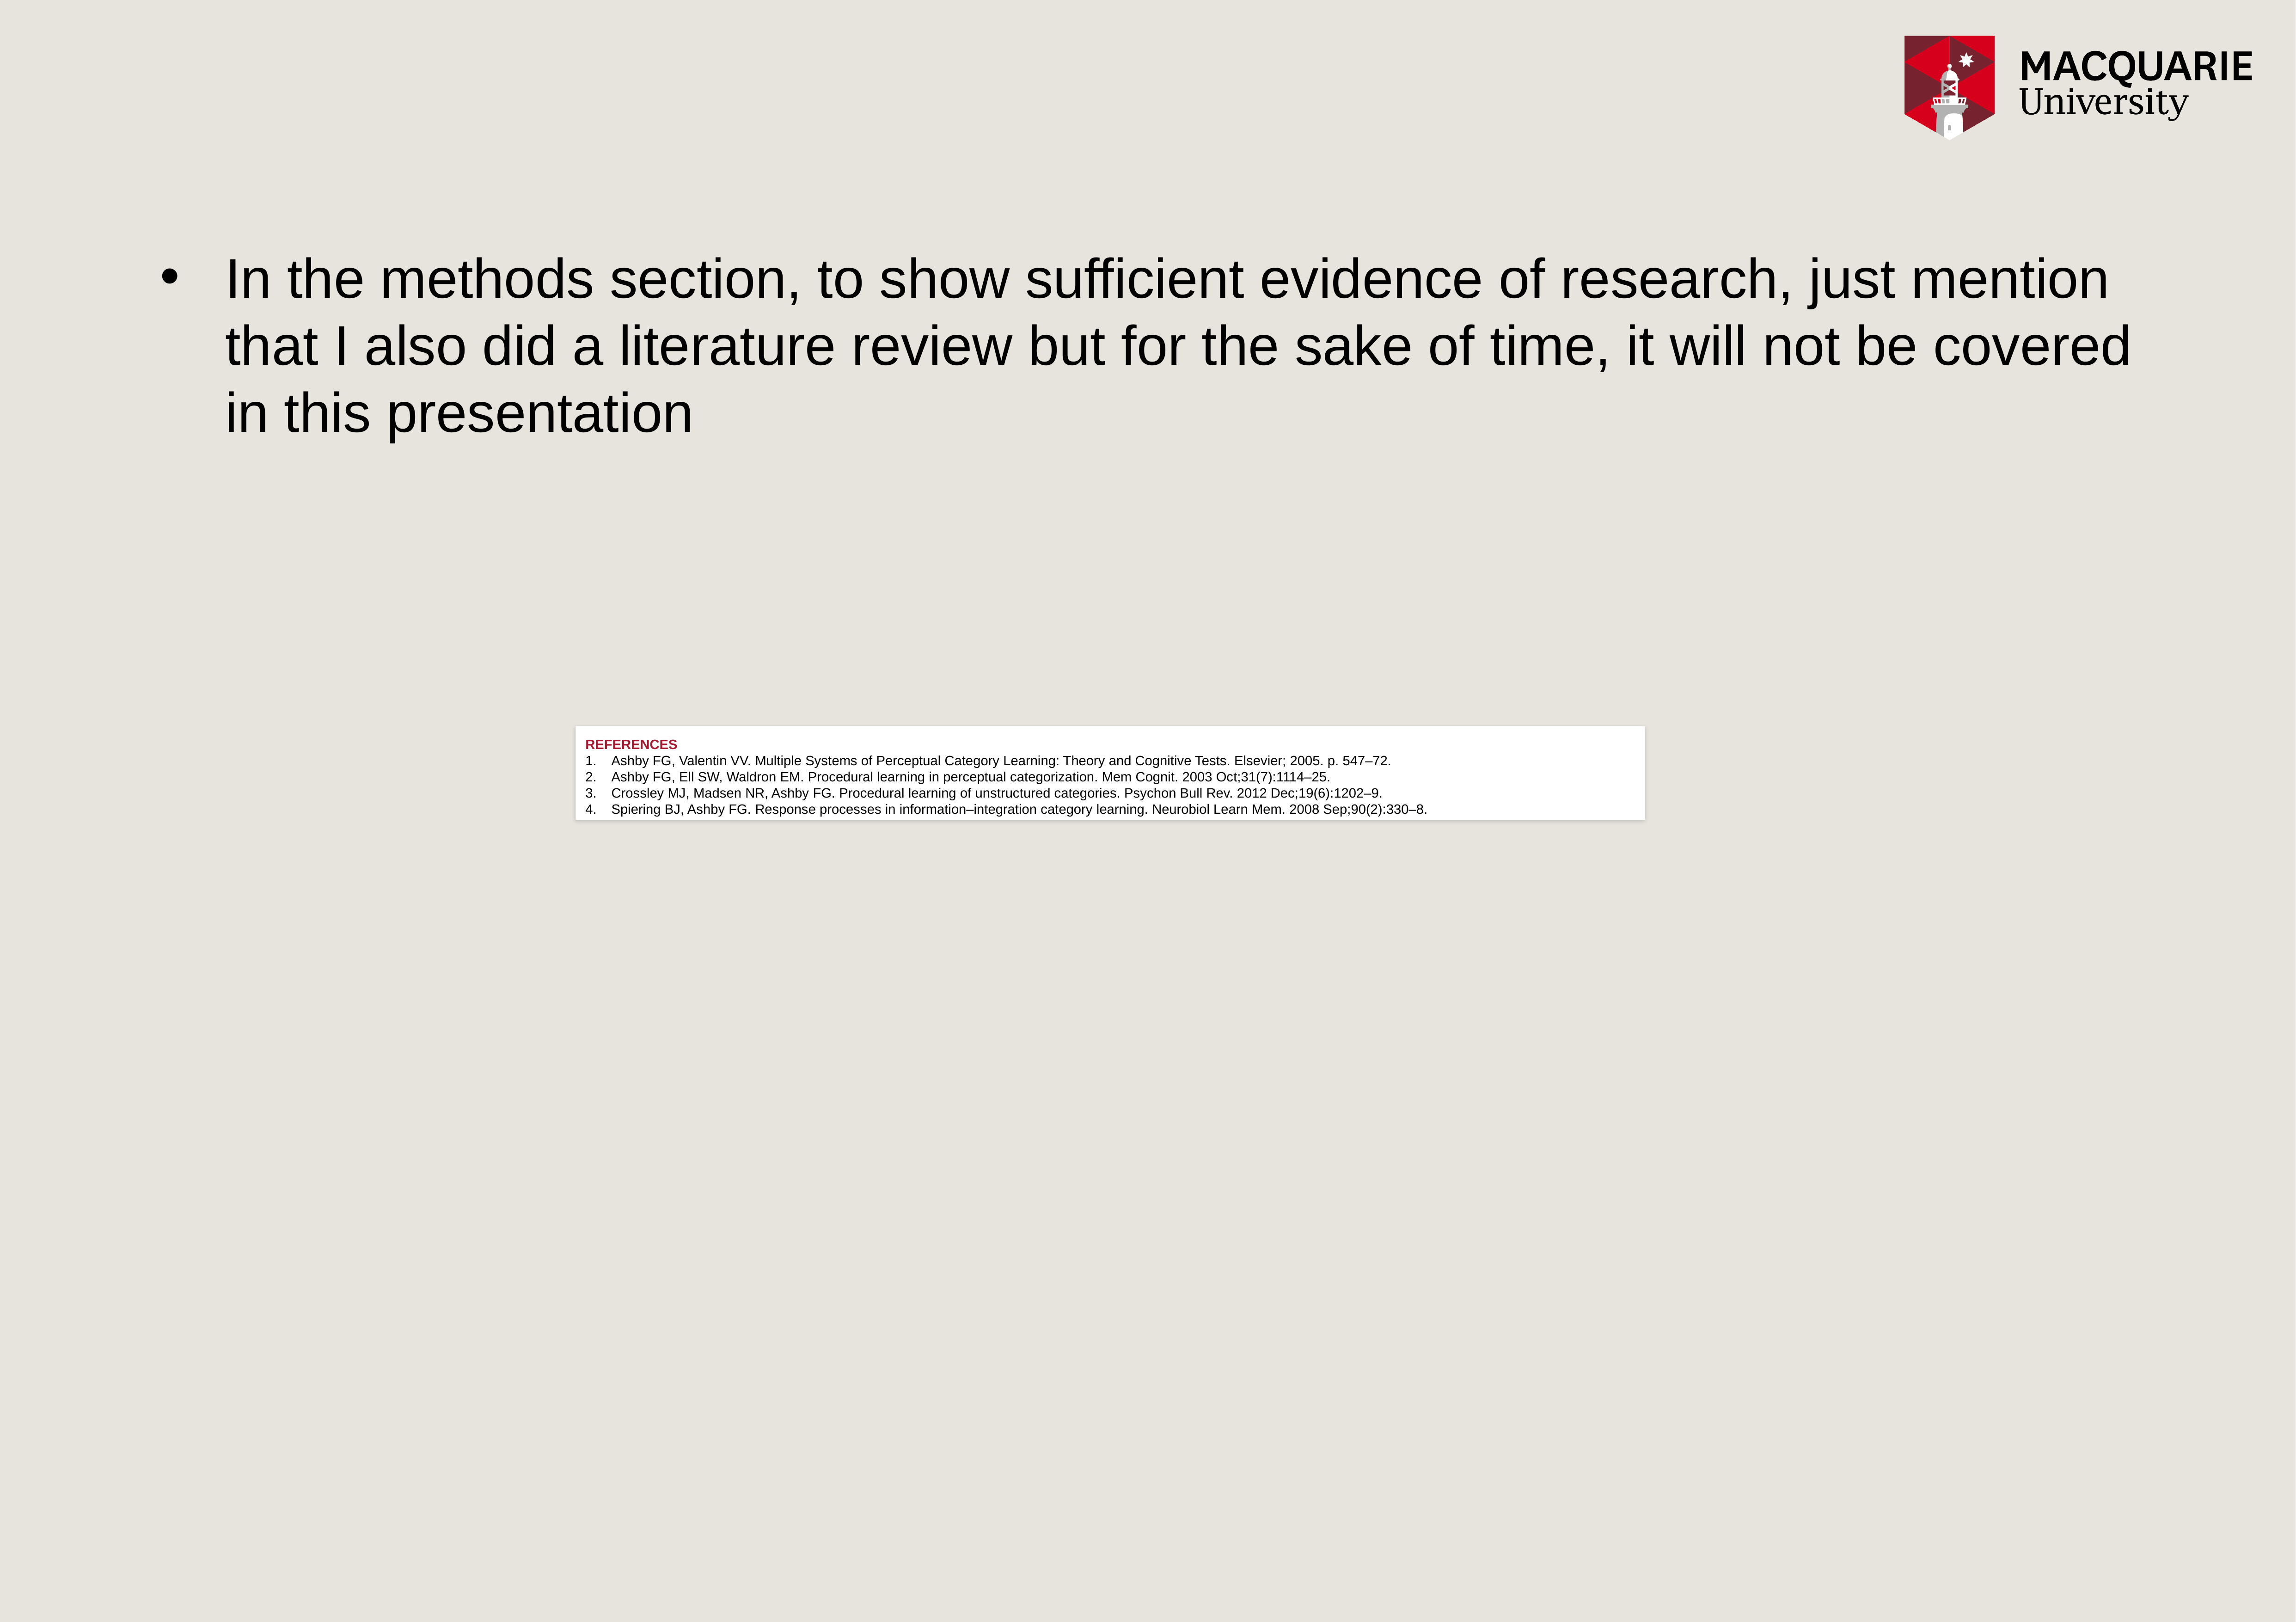

In the methods section, to show sufficient evidence of research, just mention that I also did a literature review but for the sake of time, it will not be covered in this presentation
REFERENCES
Ashby FG, Valentin VV. Multiple Systems of Perceptual Category Learning: Theory and Cognitive Tests. Elsevier; 2005. p. 547–72.
Ashby FG, Ell SW, Waldron EM. Procedural learning in perceptual categorization. Mem Cognit. 2003 Oct;31(7):1114–25.
Crossley MJ, Madsen NR, Ashby FG. Procedural learning of unstructured categories. Psychon Bull Rev. 2012 Dec;19(6):1202–9.
Spiering BJ, Ashby FG. Response processes in information–integration category learning. Neurobiol Learn Mem. 2008 Sep;90(2):330–8.